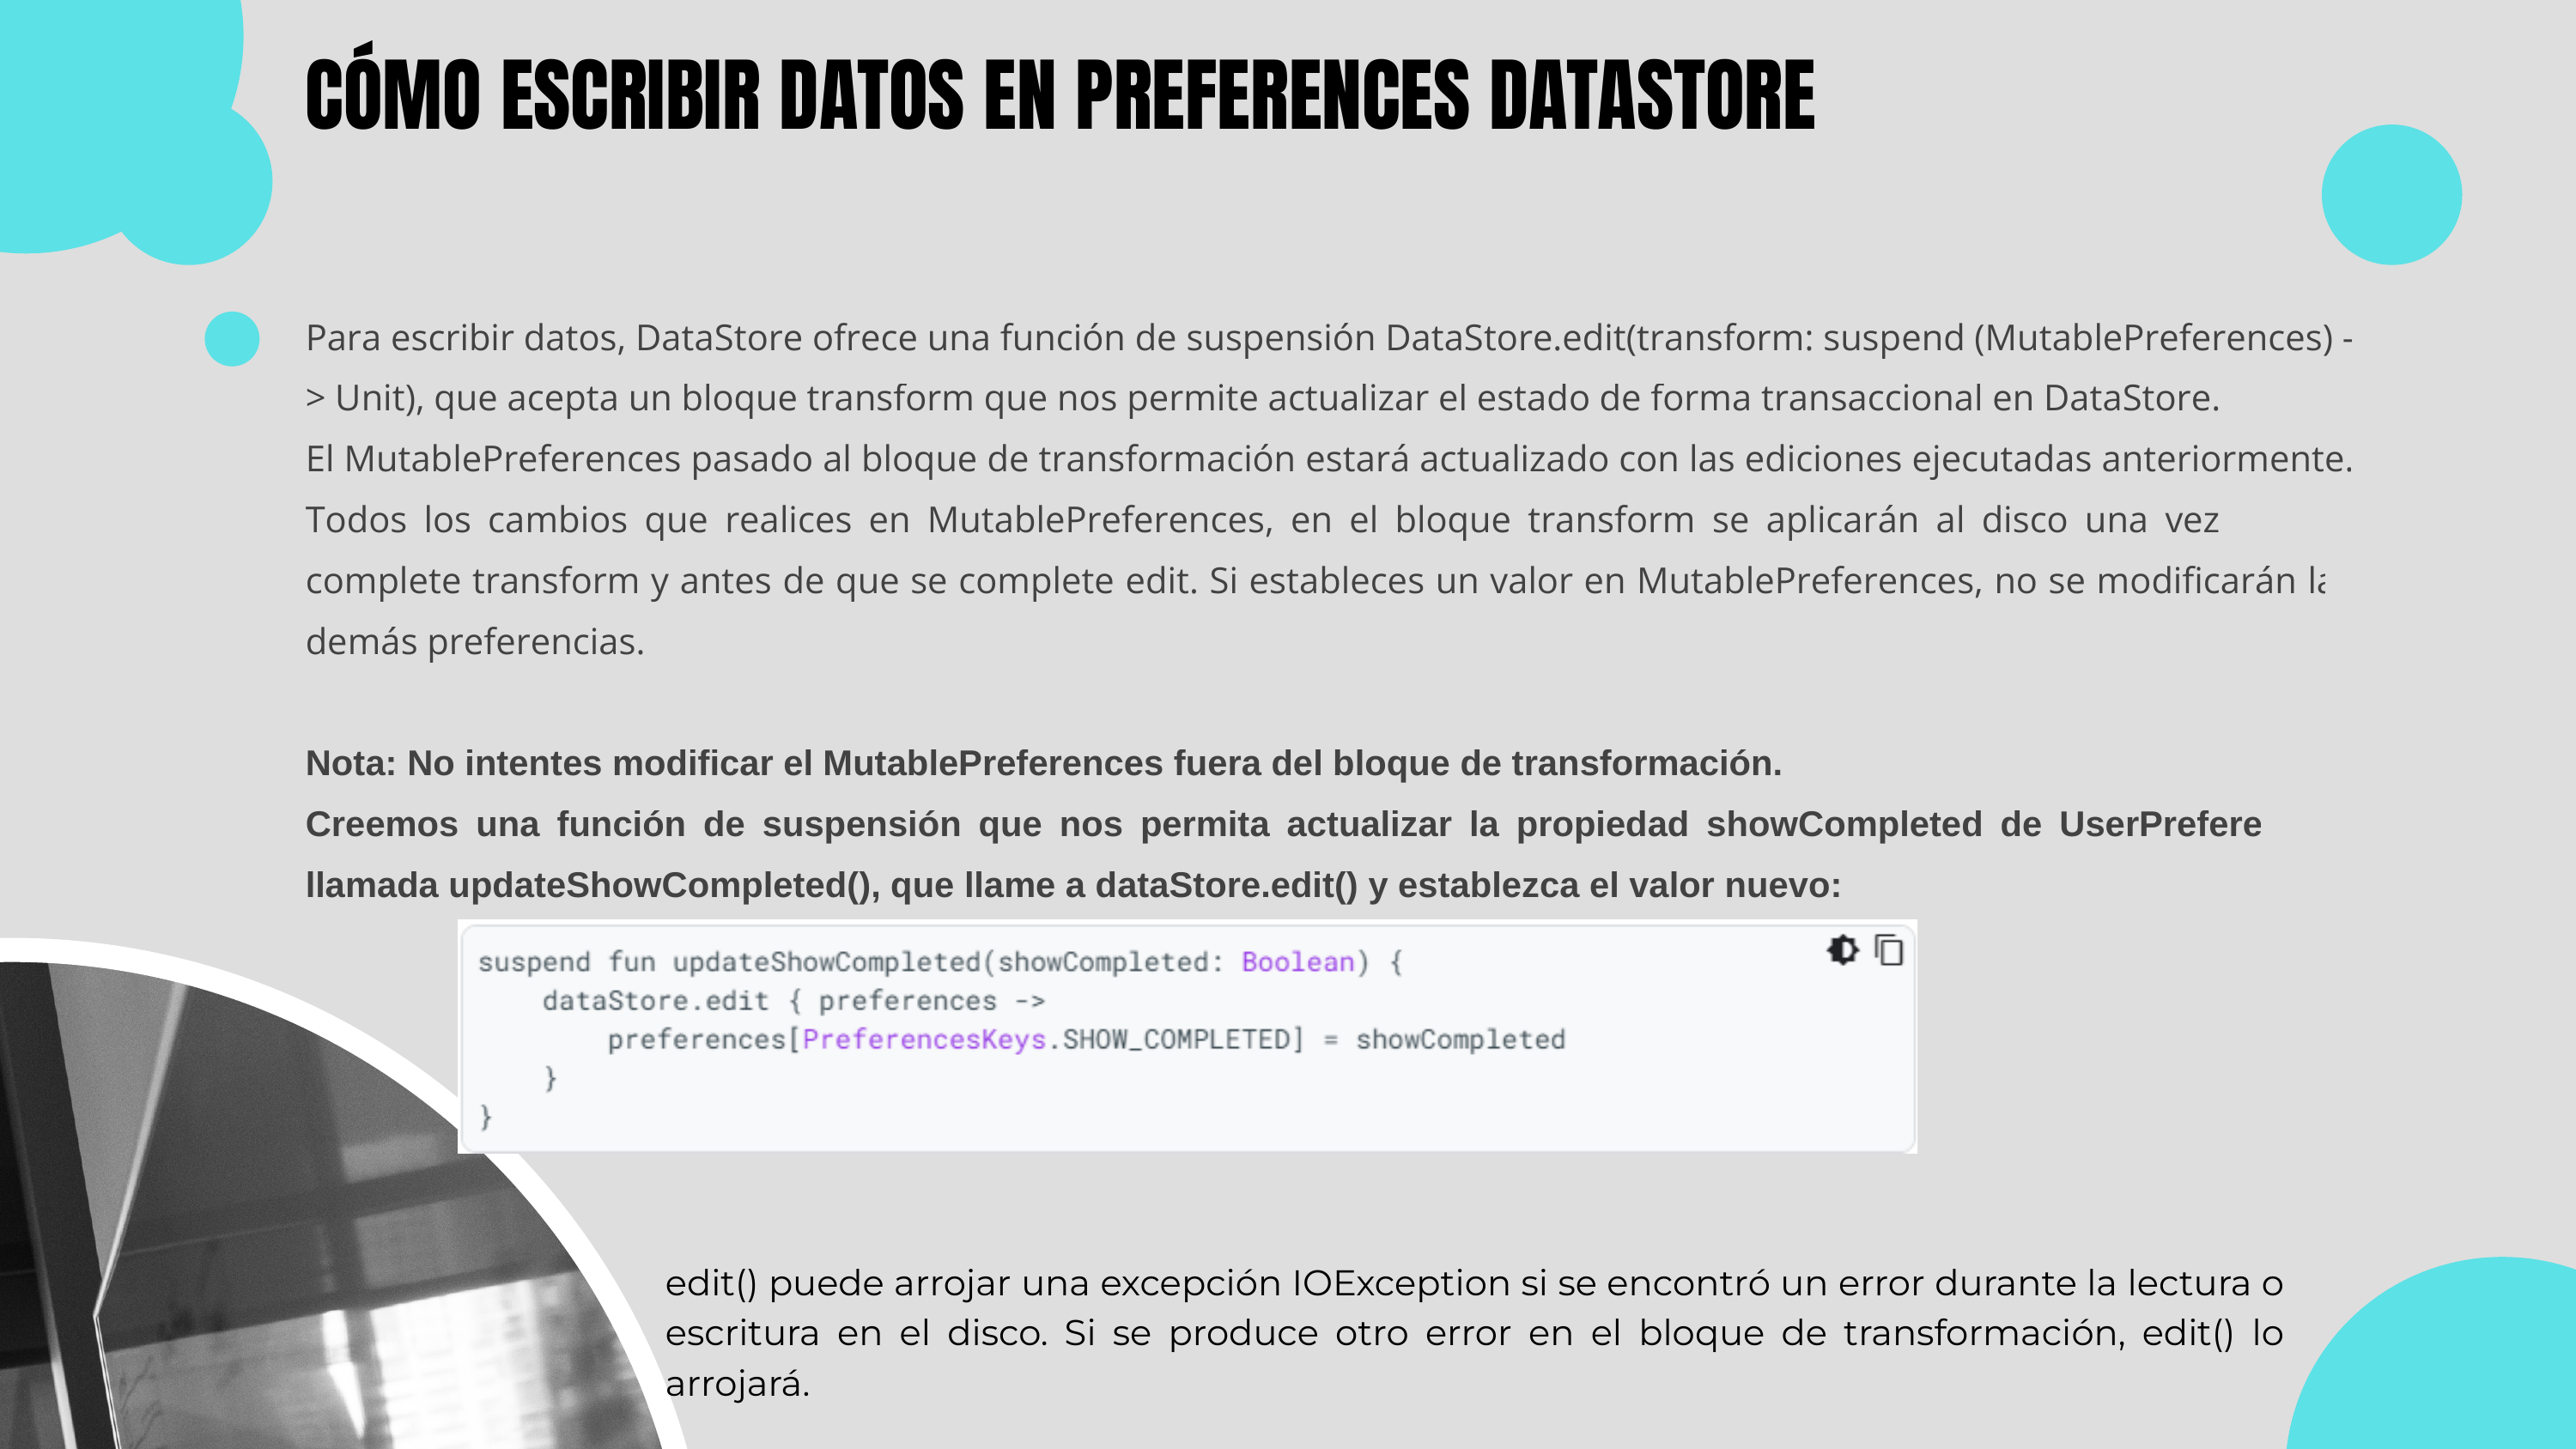

CÓMO ESCRIBIR DATOS EN PREFERENCES DATASTORE

Para escribir datos, DataStore ofrece una función de suspensión DataStore.edit(transform: suspend (MutablePreferences) -> Unit), que acepta un bloque transform que nos permite actualizar el estado de forma transaccional en DataStore.
El MutablePreferences pasado al bloque de transformación estará actualizado con las ediciones ejecutadas anteriormente. Todos los cambios que realices en MutablePreferences, en el bloque transform se aplicarán al disco una vez que se complete transform y antes de que se complete edit. Si estableces un valor en MutablePreferences, no se modificarán las demás preferencias.

Nota: No intentes modificar el MutablePreferences fuera del bloque de transformación.
Creemos una función de suspensión que nos permita actualizar la propiedad showCompleted de UserPreferences, llamada updateShowCompleted(), que llame a dataStore.edit() y establezca el valor nuevo:

edit() puede arrojar una excepción IOException si se encontró un error durante la lectura o escritura en el disco. Si se produce otro error en el bloque de transformación, edit() lo arrojará.